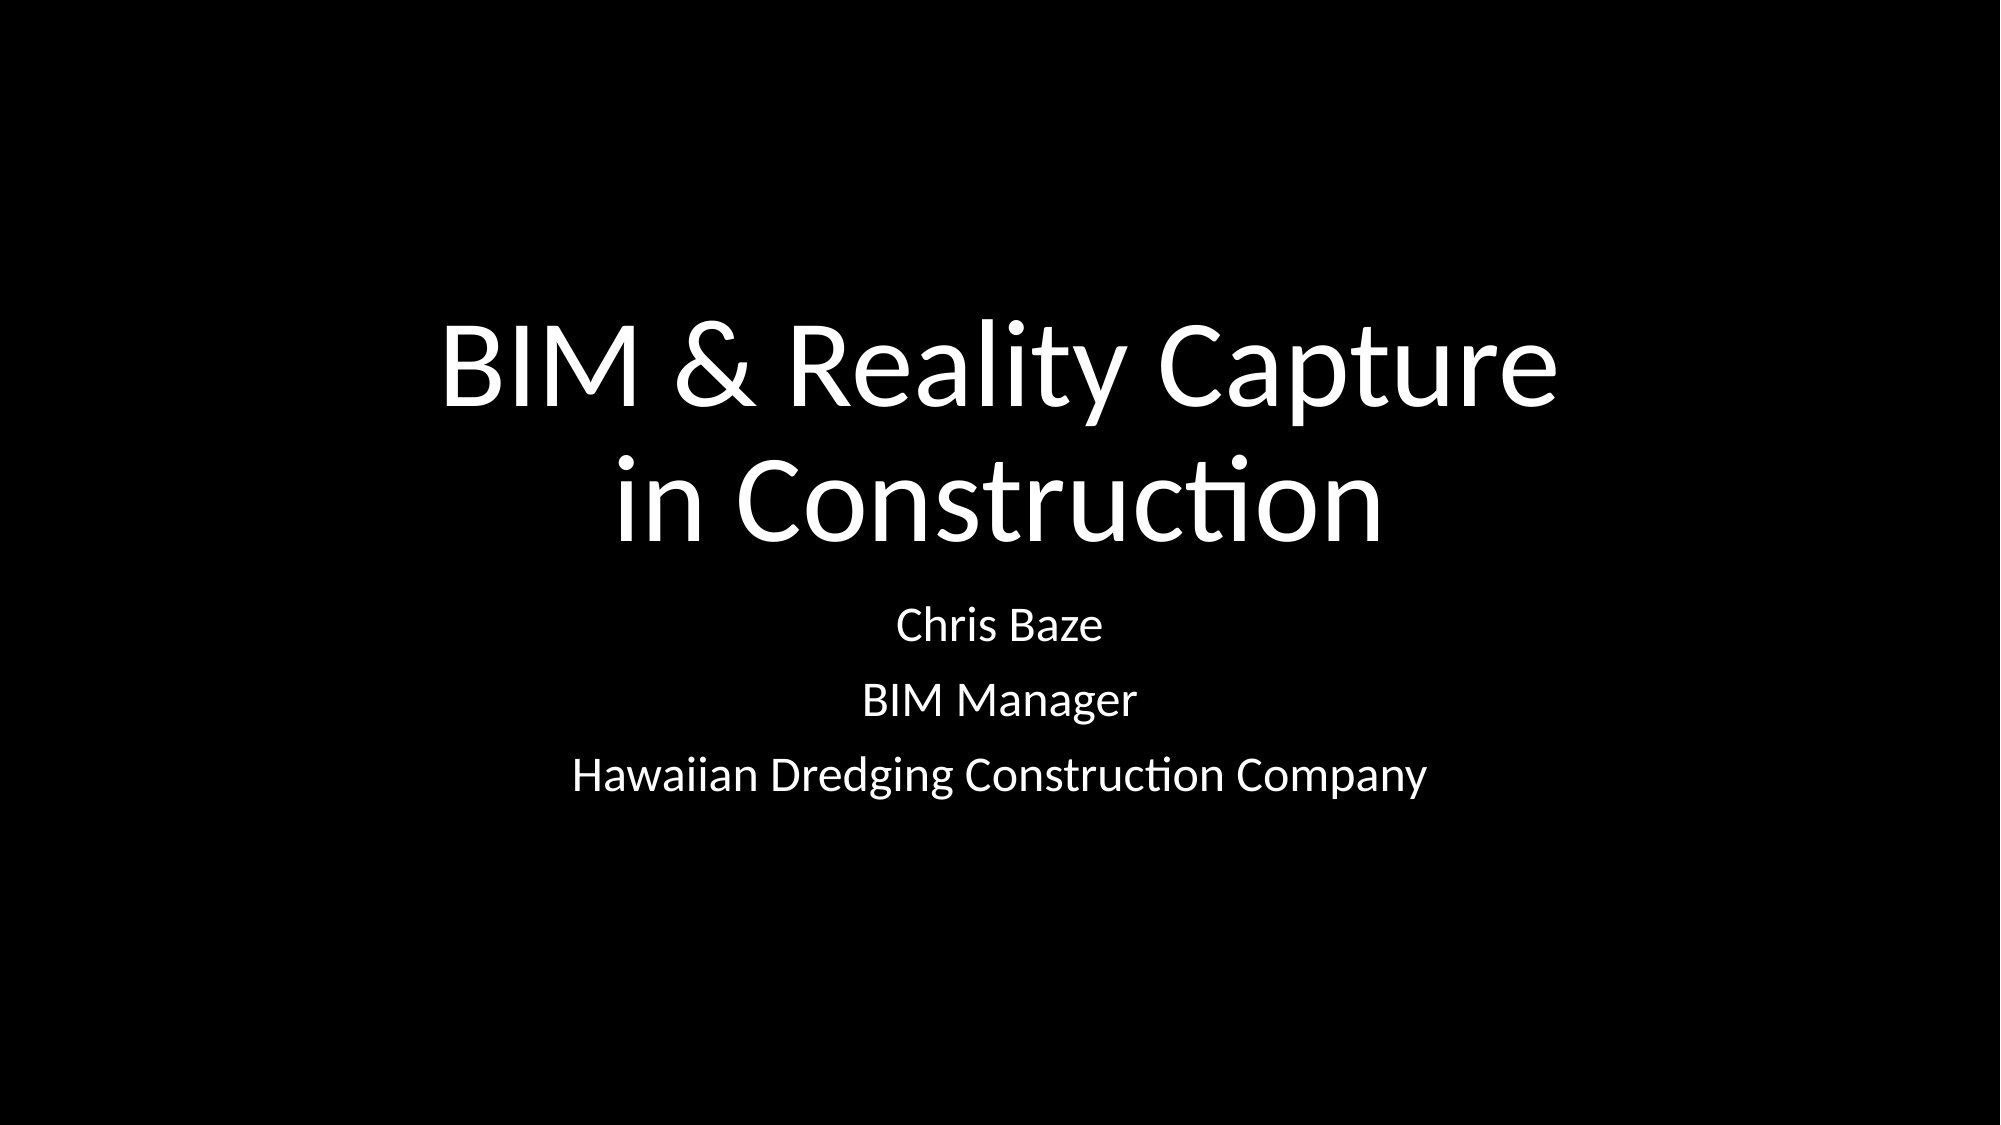

# BIM & Reality Capture in Construction
Chris Baze
BIM Manager
Hawaiian Dredging Construction Company